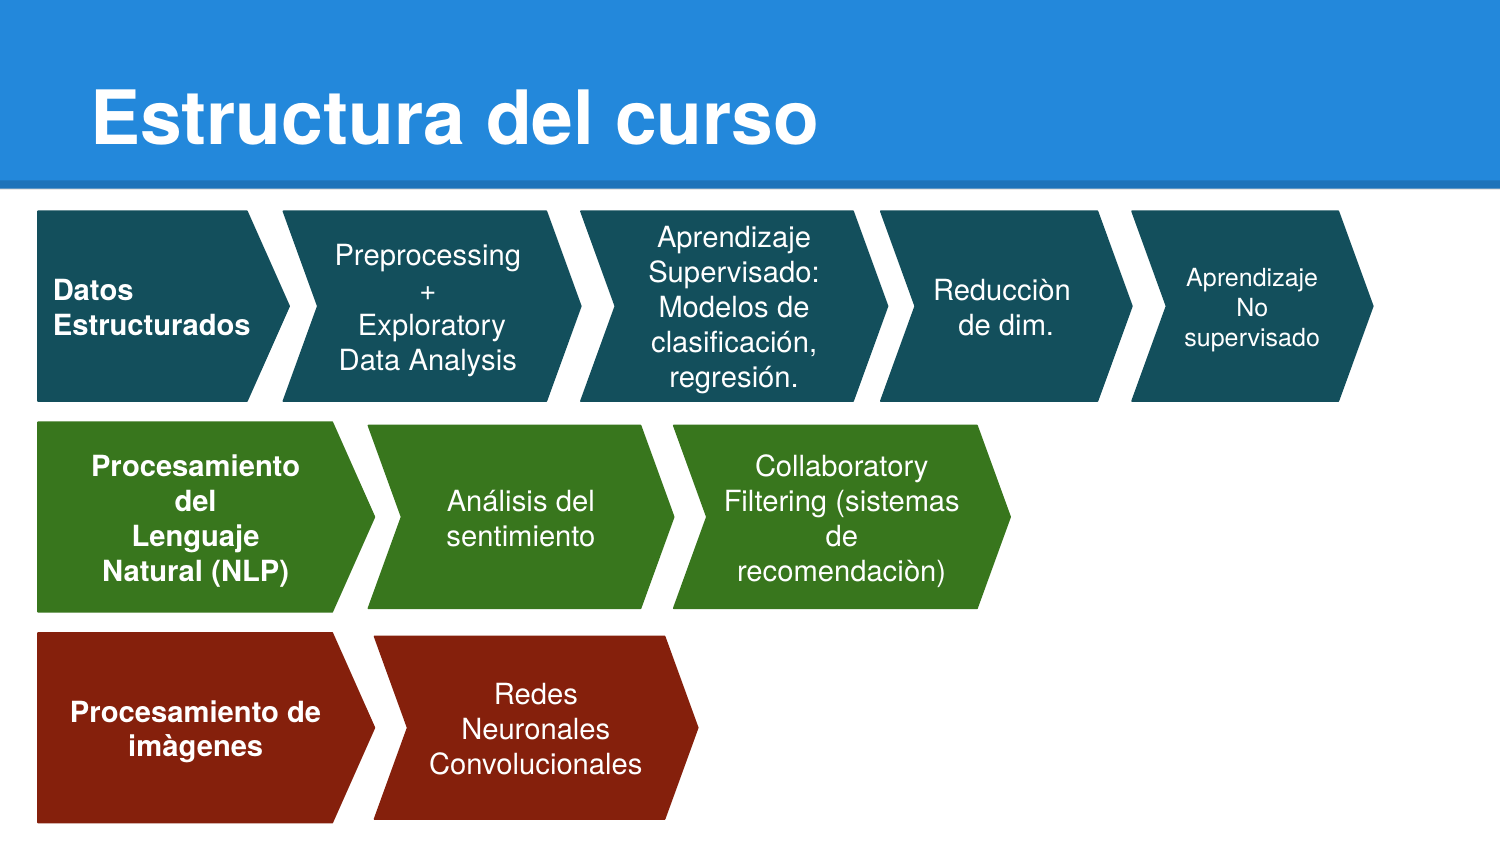

# Estructura del curso
Datos Estructurados
Preprocessing
+
Exploratory Data Analysis
Aprendizaje Supervisado:
Modelos de clasificación, regresión.
Reducciòn
de dim.
Aprendizaje No supervisado
Procesamiento
del
Lenguaje
Natural (NLP)
Análisis del sentimiento
Collaboratory Filtering (sistemas de recomendaciòn)
Procesamiento de imàgenes
Redes Neuronales Convolucionales